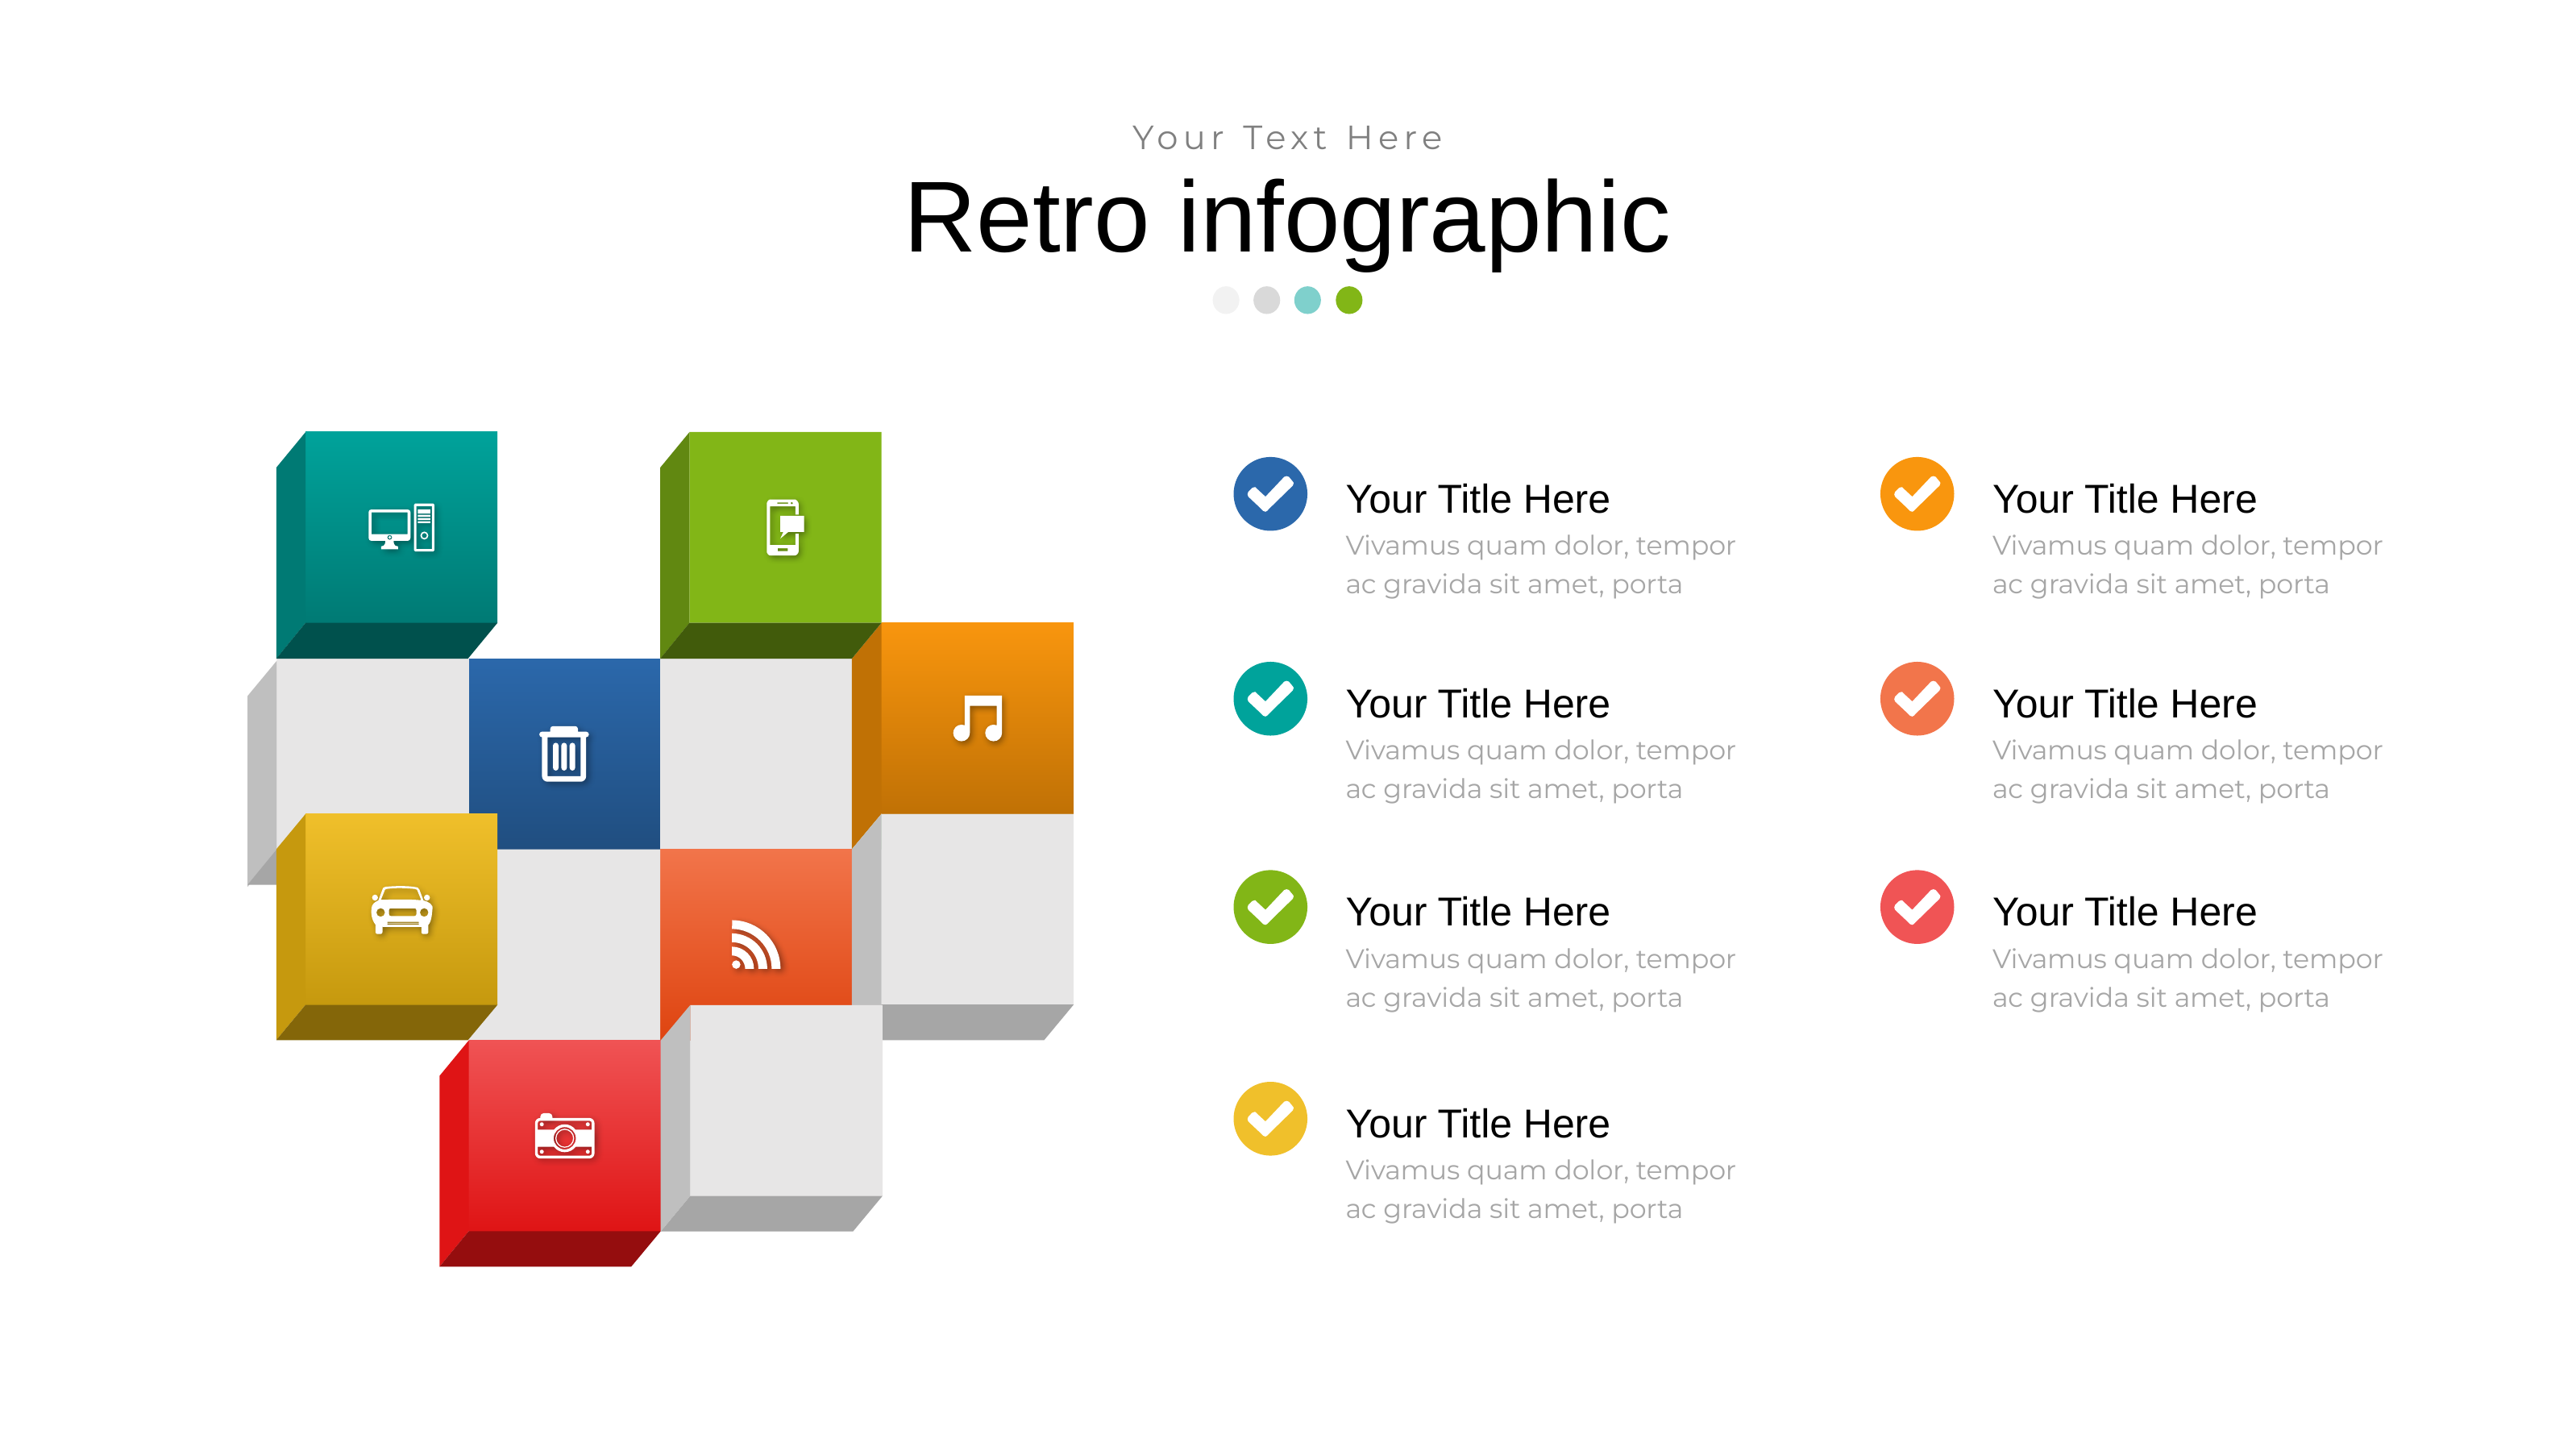

Your Text Here

Retro infographic

Your Title Here
Vivamus quam dolor, tempor ac gravida sit amet, porta

Your Title Here
Vivamus quam dolor, tempor ac gravida sit amet, porta

Your Title Here
Vivamus quam dolor, tempor ac gravida sit amet, porta

Your Title Here
Vivamus quam dolor, tempor ac gravida sit amet, porta

Your Title Here
Vivamus quam dolor, tempor ac gravida sit amet, porta

Your Title Here
Vivamus quam dolor, tempor ac gravida sit amet, porta

Your Title Here
Vivamus quam dolor, tempor ac gravida sit amet, porta